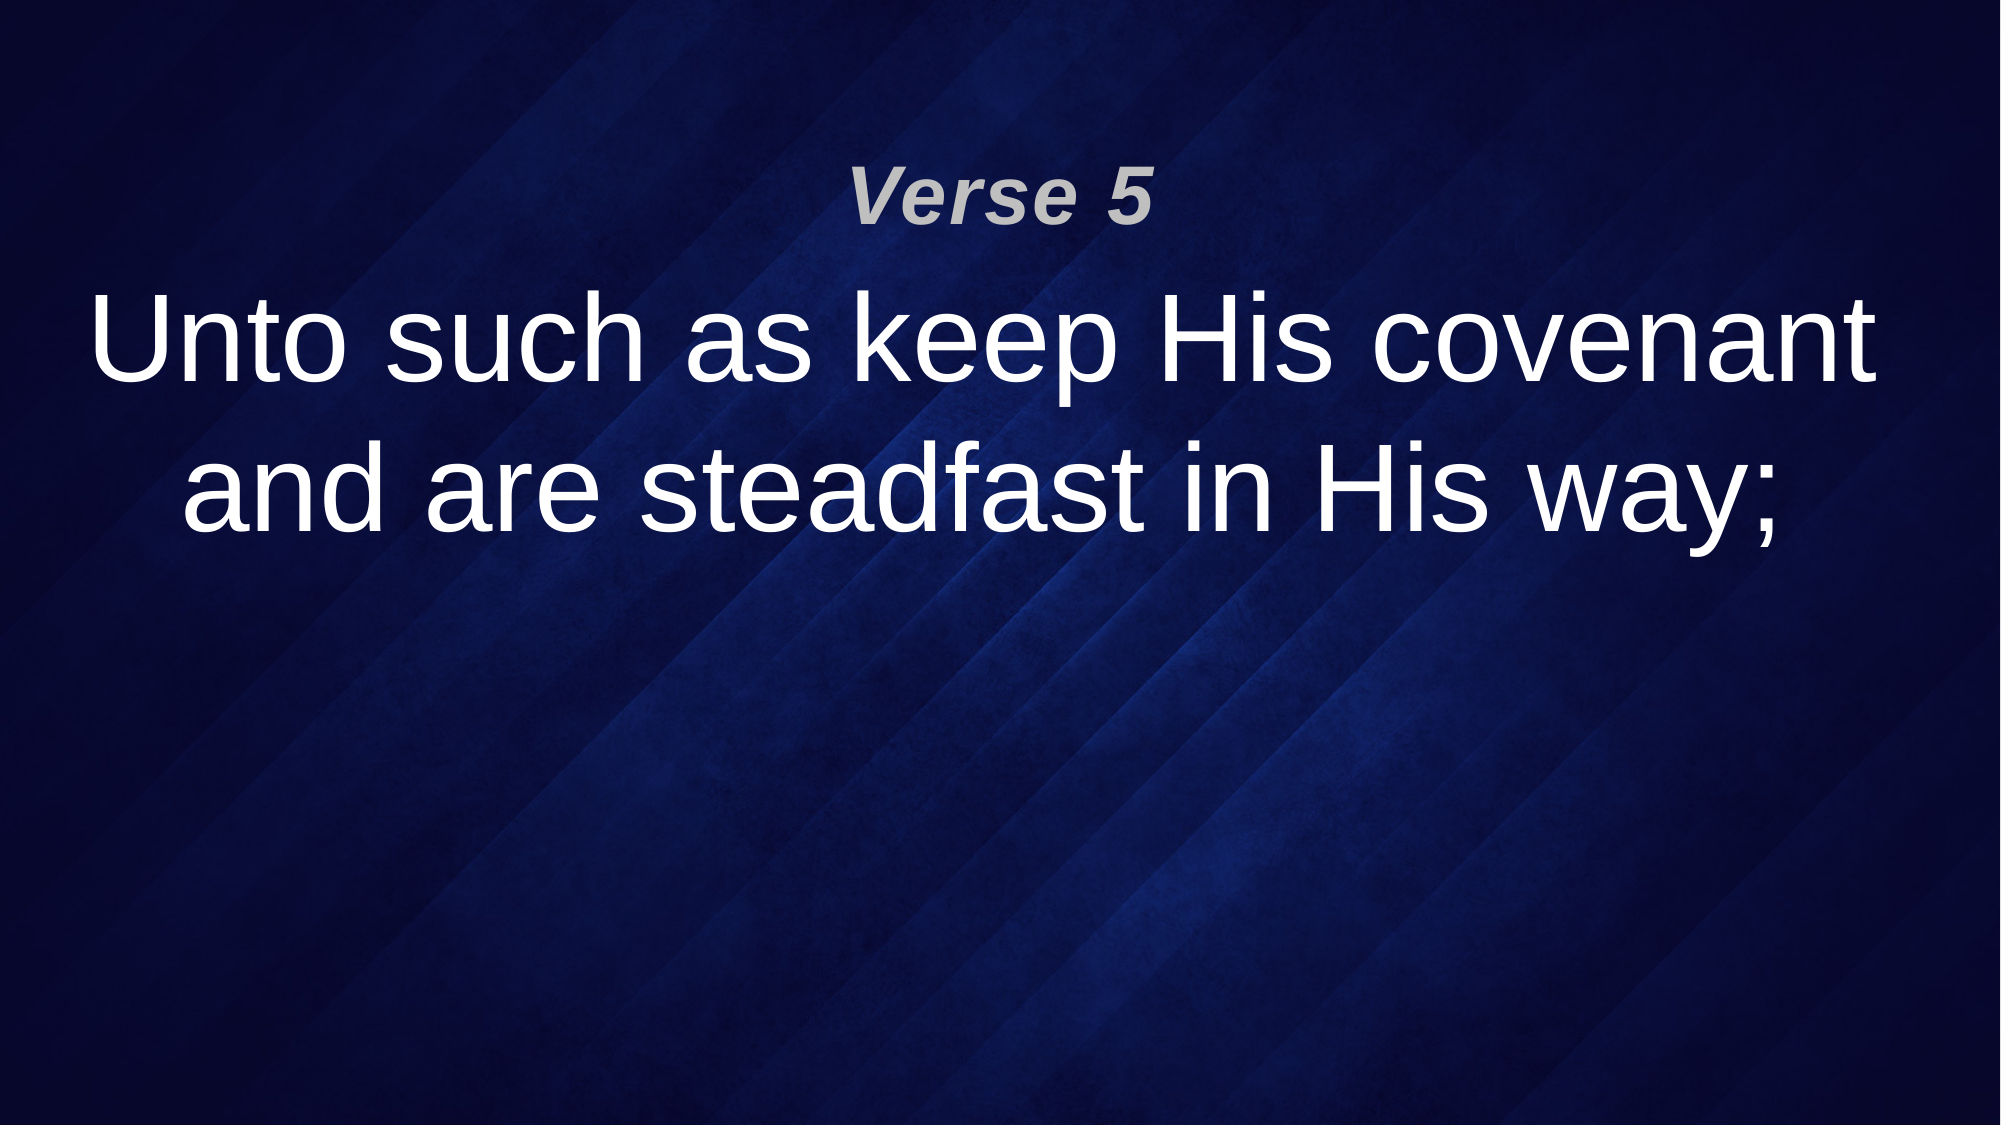

Verse 5
# Unto such as keep His covenant and are steadfast in His way;